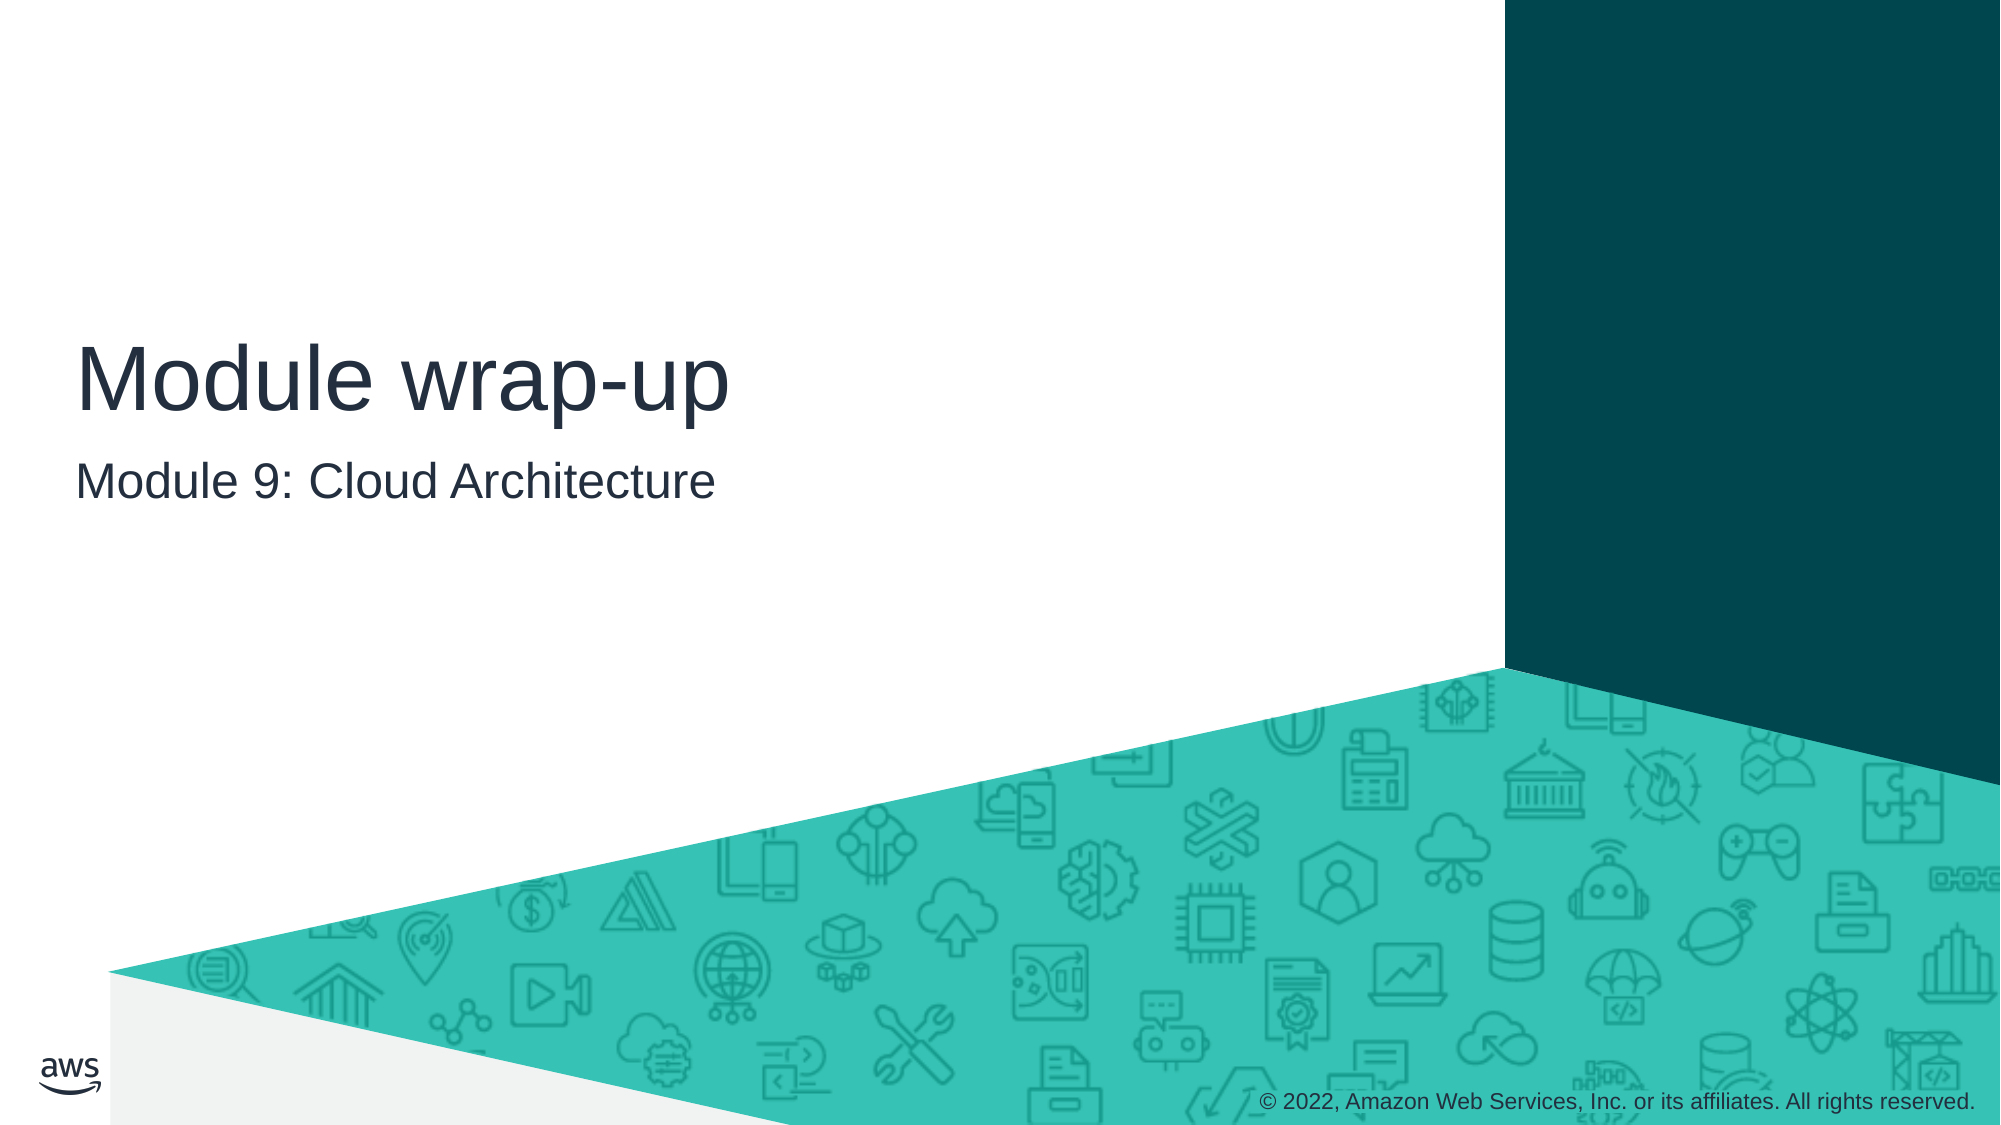

# Module wrap-up
Module 9: Cloud Architecture